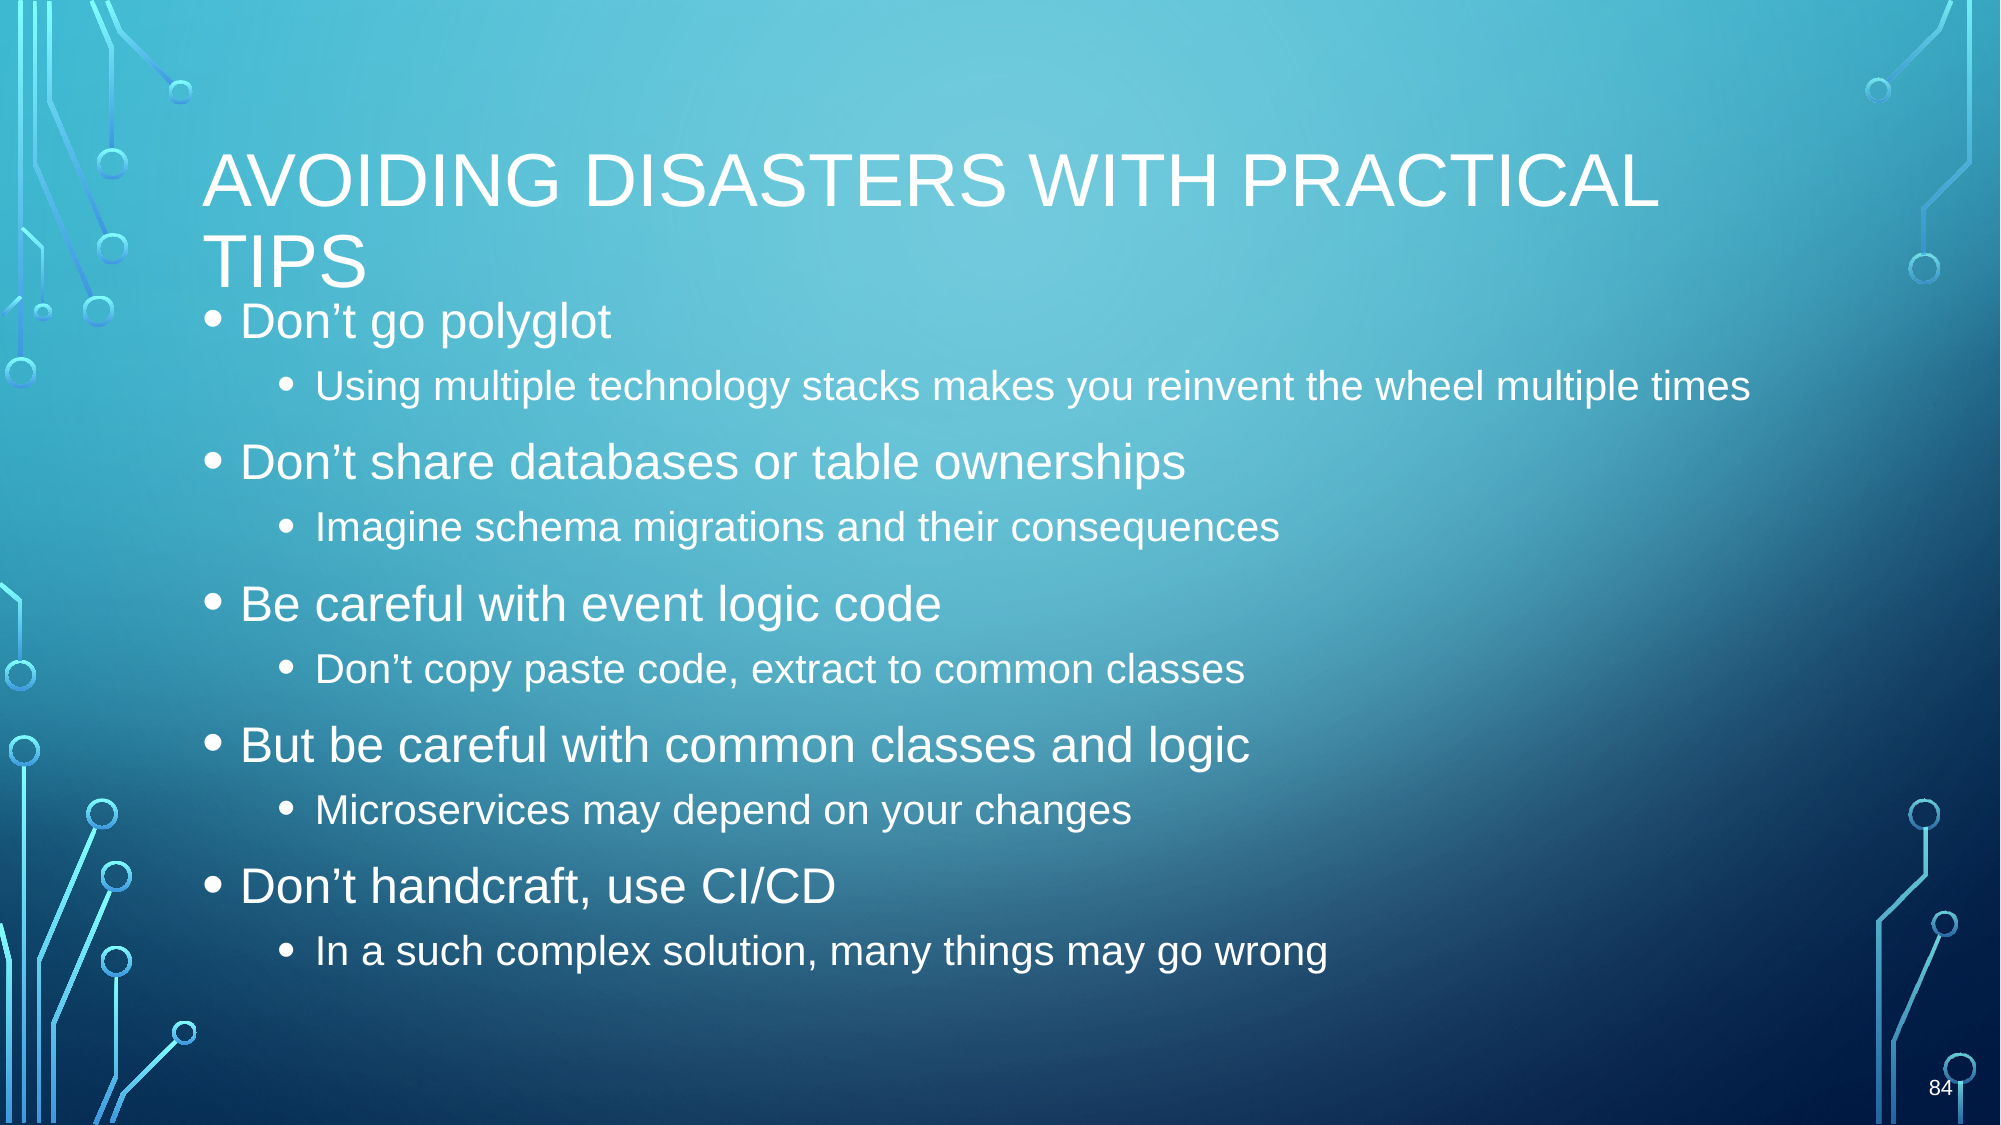

# Avoiding Disasters with practical tips
Don’t go polyglot
Using multiple technology stacks makes you reinvent the wheel multiple times
Don’t share databases or table ownerships
Imagine schema migrations and their consequences
Be careful with event logic code
Don’t copy paste code, extract to common classes
But be careful with common classes and logic
Microservices may depend on your changes
Don’t handcraft, use CI/CD
In a such complex solution, many things may go wrong
84